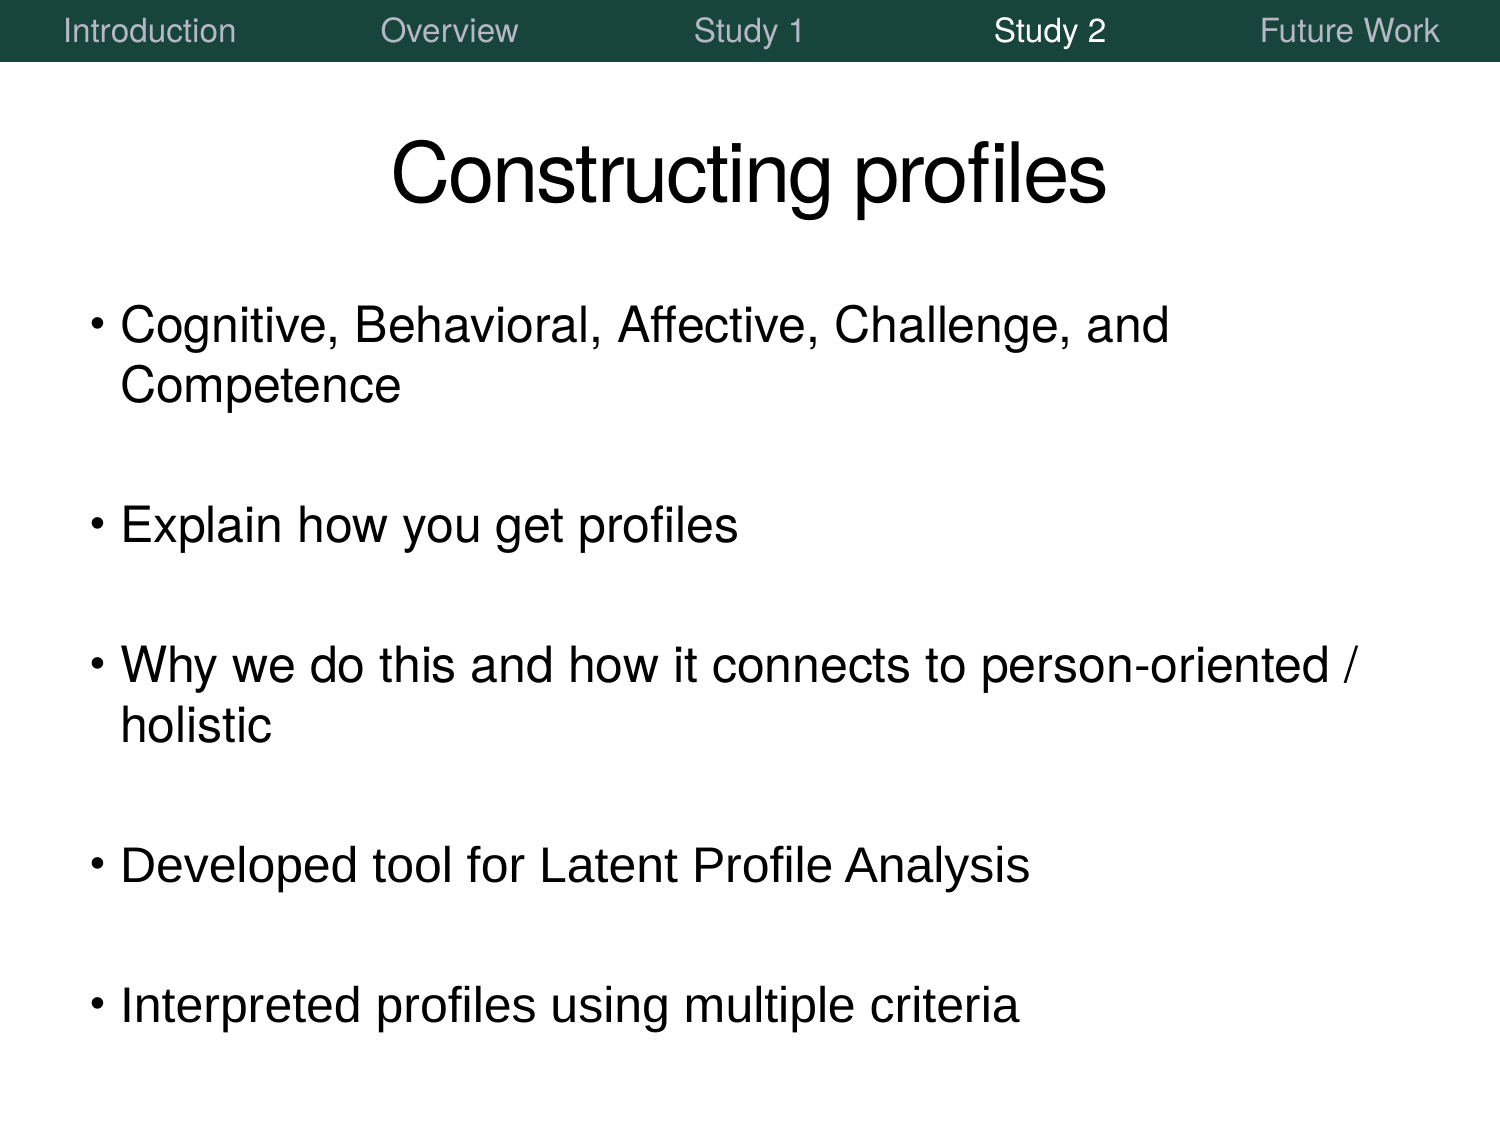

| Introduction | Overview | Study 1 | Study 2 | Future Work |
| --- | --- | --- | --- | --- |
# Constructing profiles
Cognitive, Behavioral, Affective, Challenge, and Competence

Explain how you get profiles

Why we do this and how it connects to person-oriented / holistic

Developed tool for Latent Profile Analysis

Interpreted profiles using multiple criteria